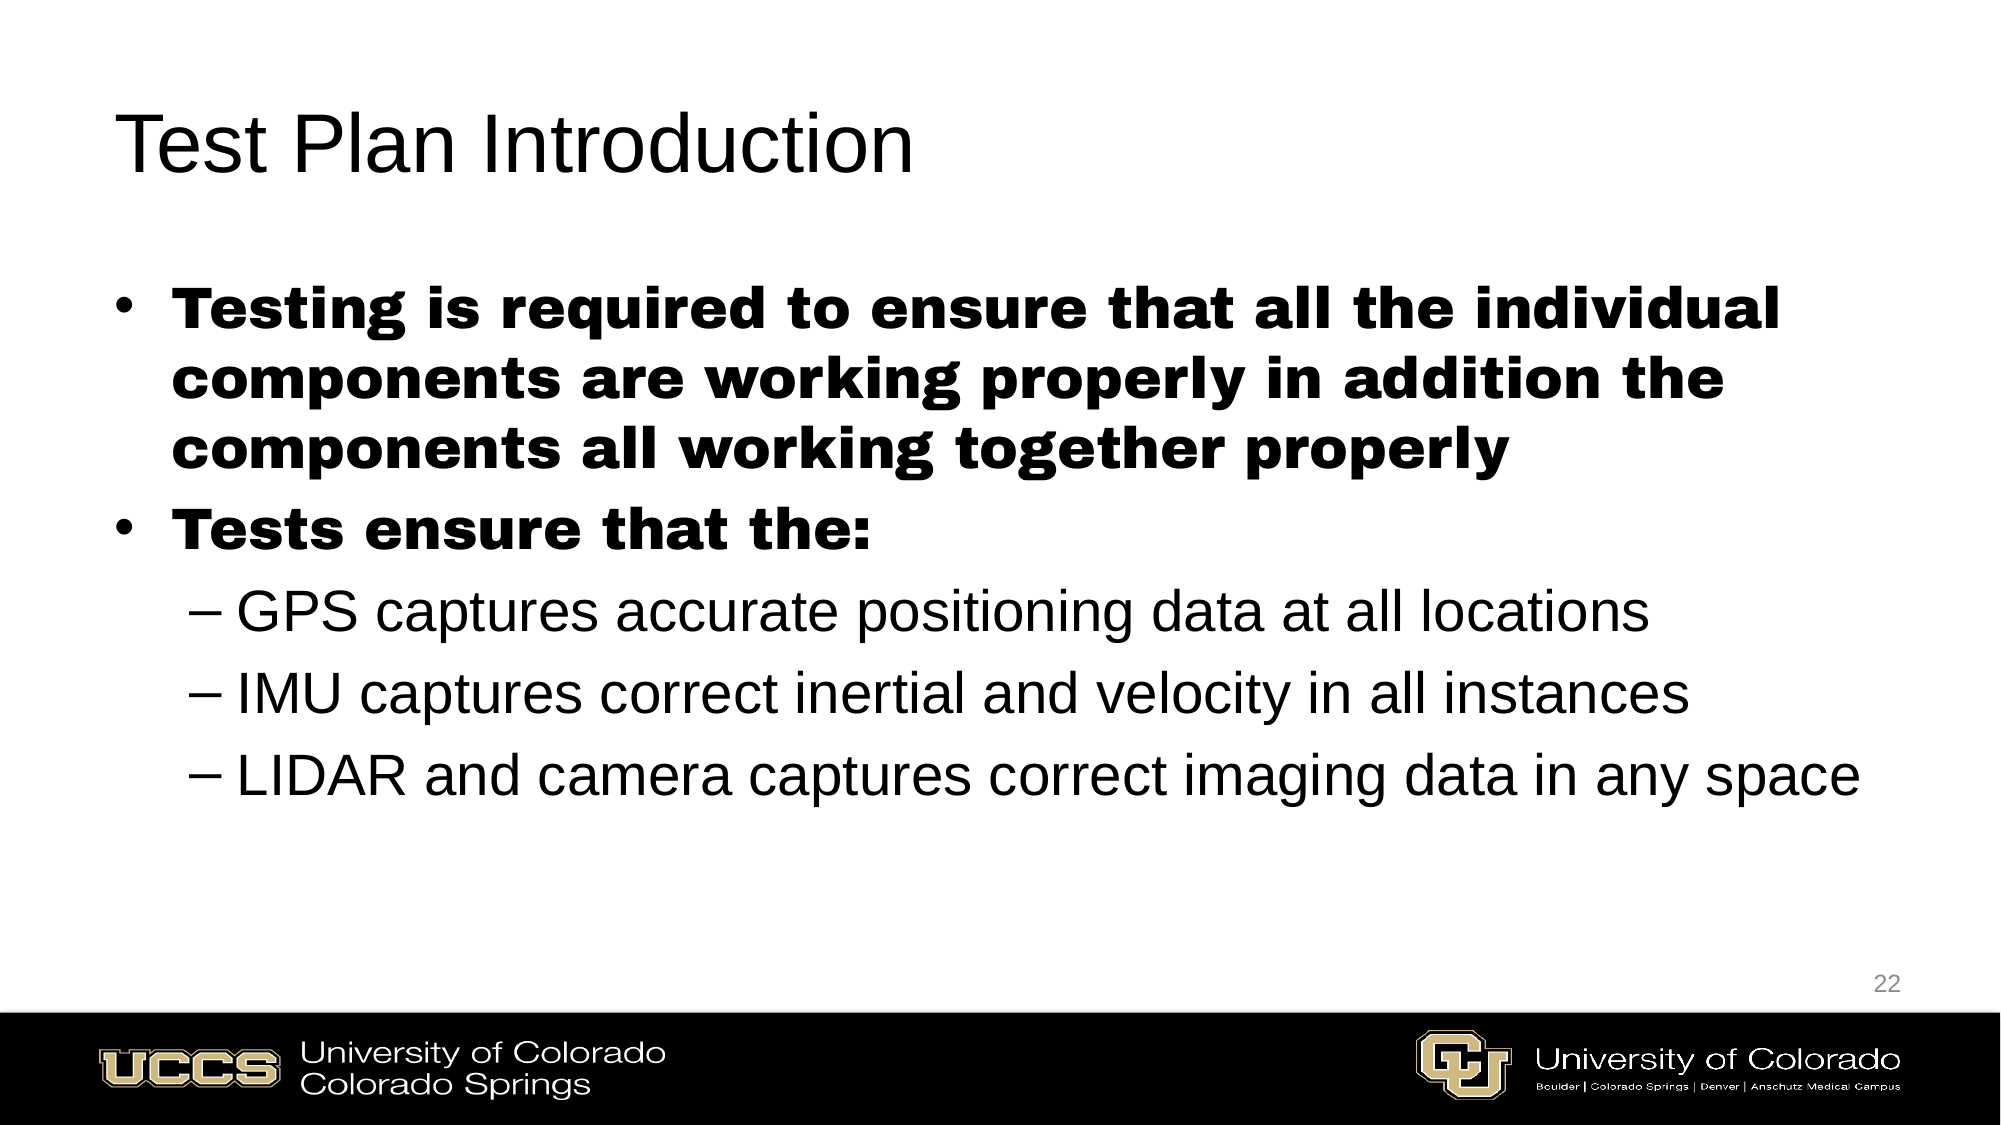

# Test Plan Introduction
Testing is required to ensure that all the individual components are working properly in addition the components all working together properly
Tests ensure that the:
GPS captures accurate positioning data at all locations
IMU captures correct inertial and velocity in all instances
LIDAR and camera captures correct imaging data in any space
22